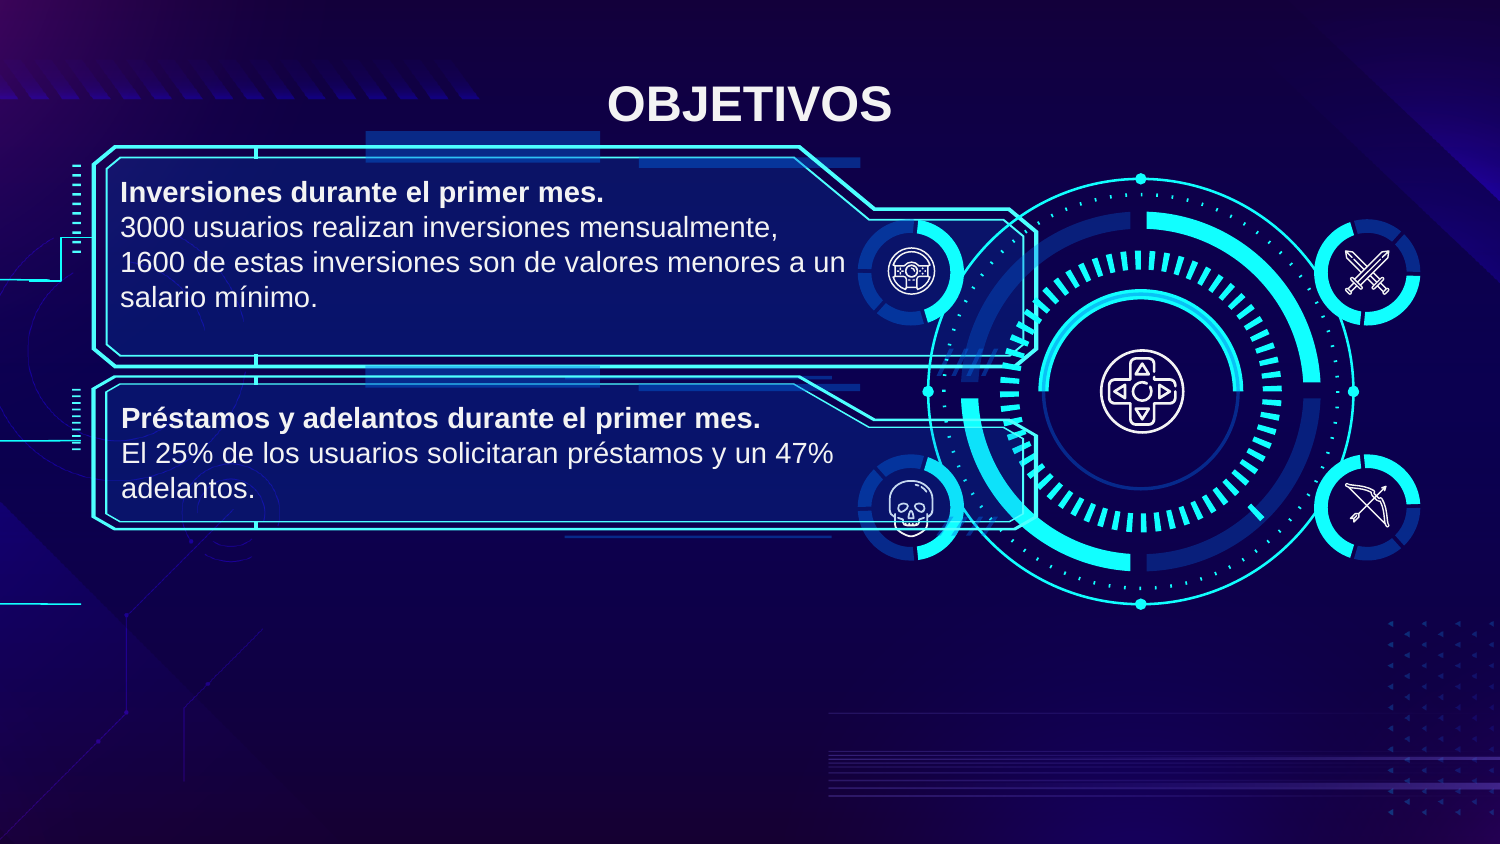

# OBJETIVOS

Inversiones durante el primer mes.
3000 usuarios realizan inversiones mensualmente,
1600 de estas inversiones son de valores menores a un
salario mínimo.

Préstamos y adelantos durante el primer mes.
El 25% de los usuarios solicitaran préstamos y un 47%
adelantos.